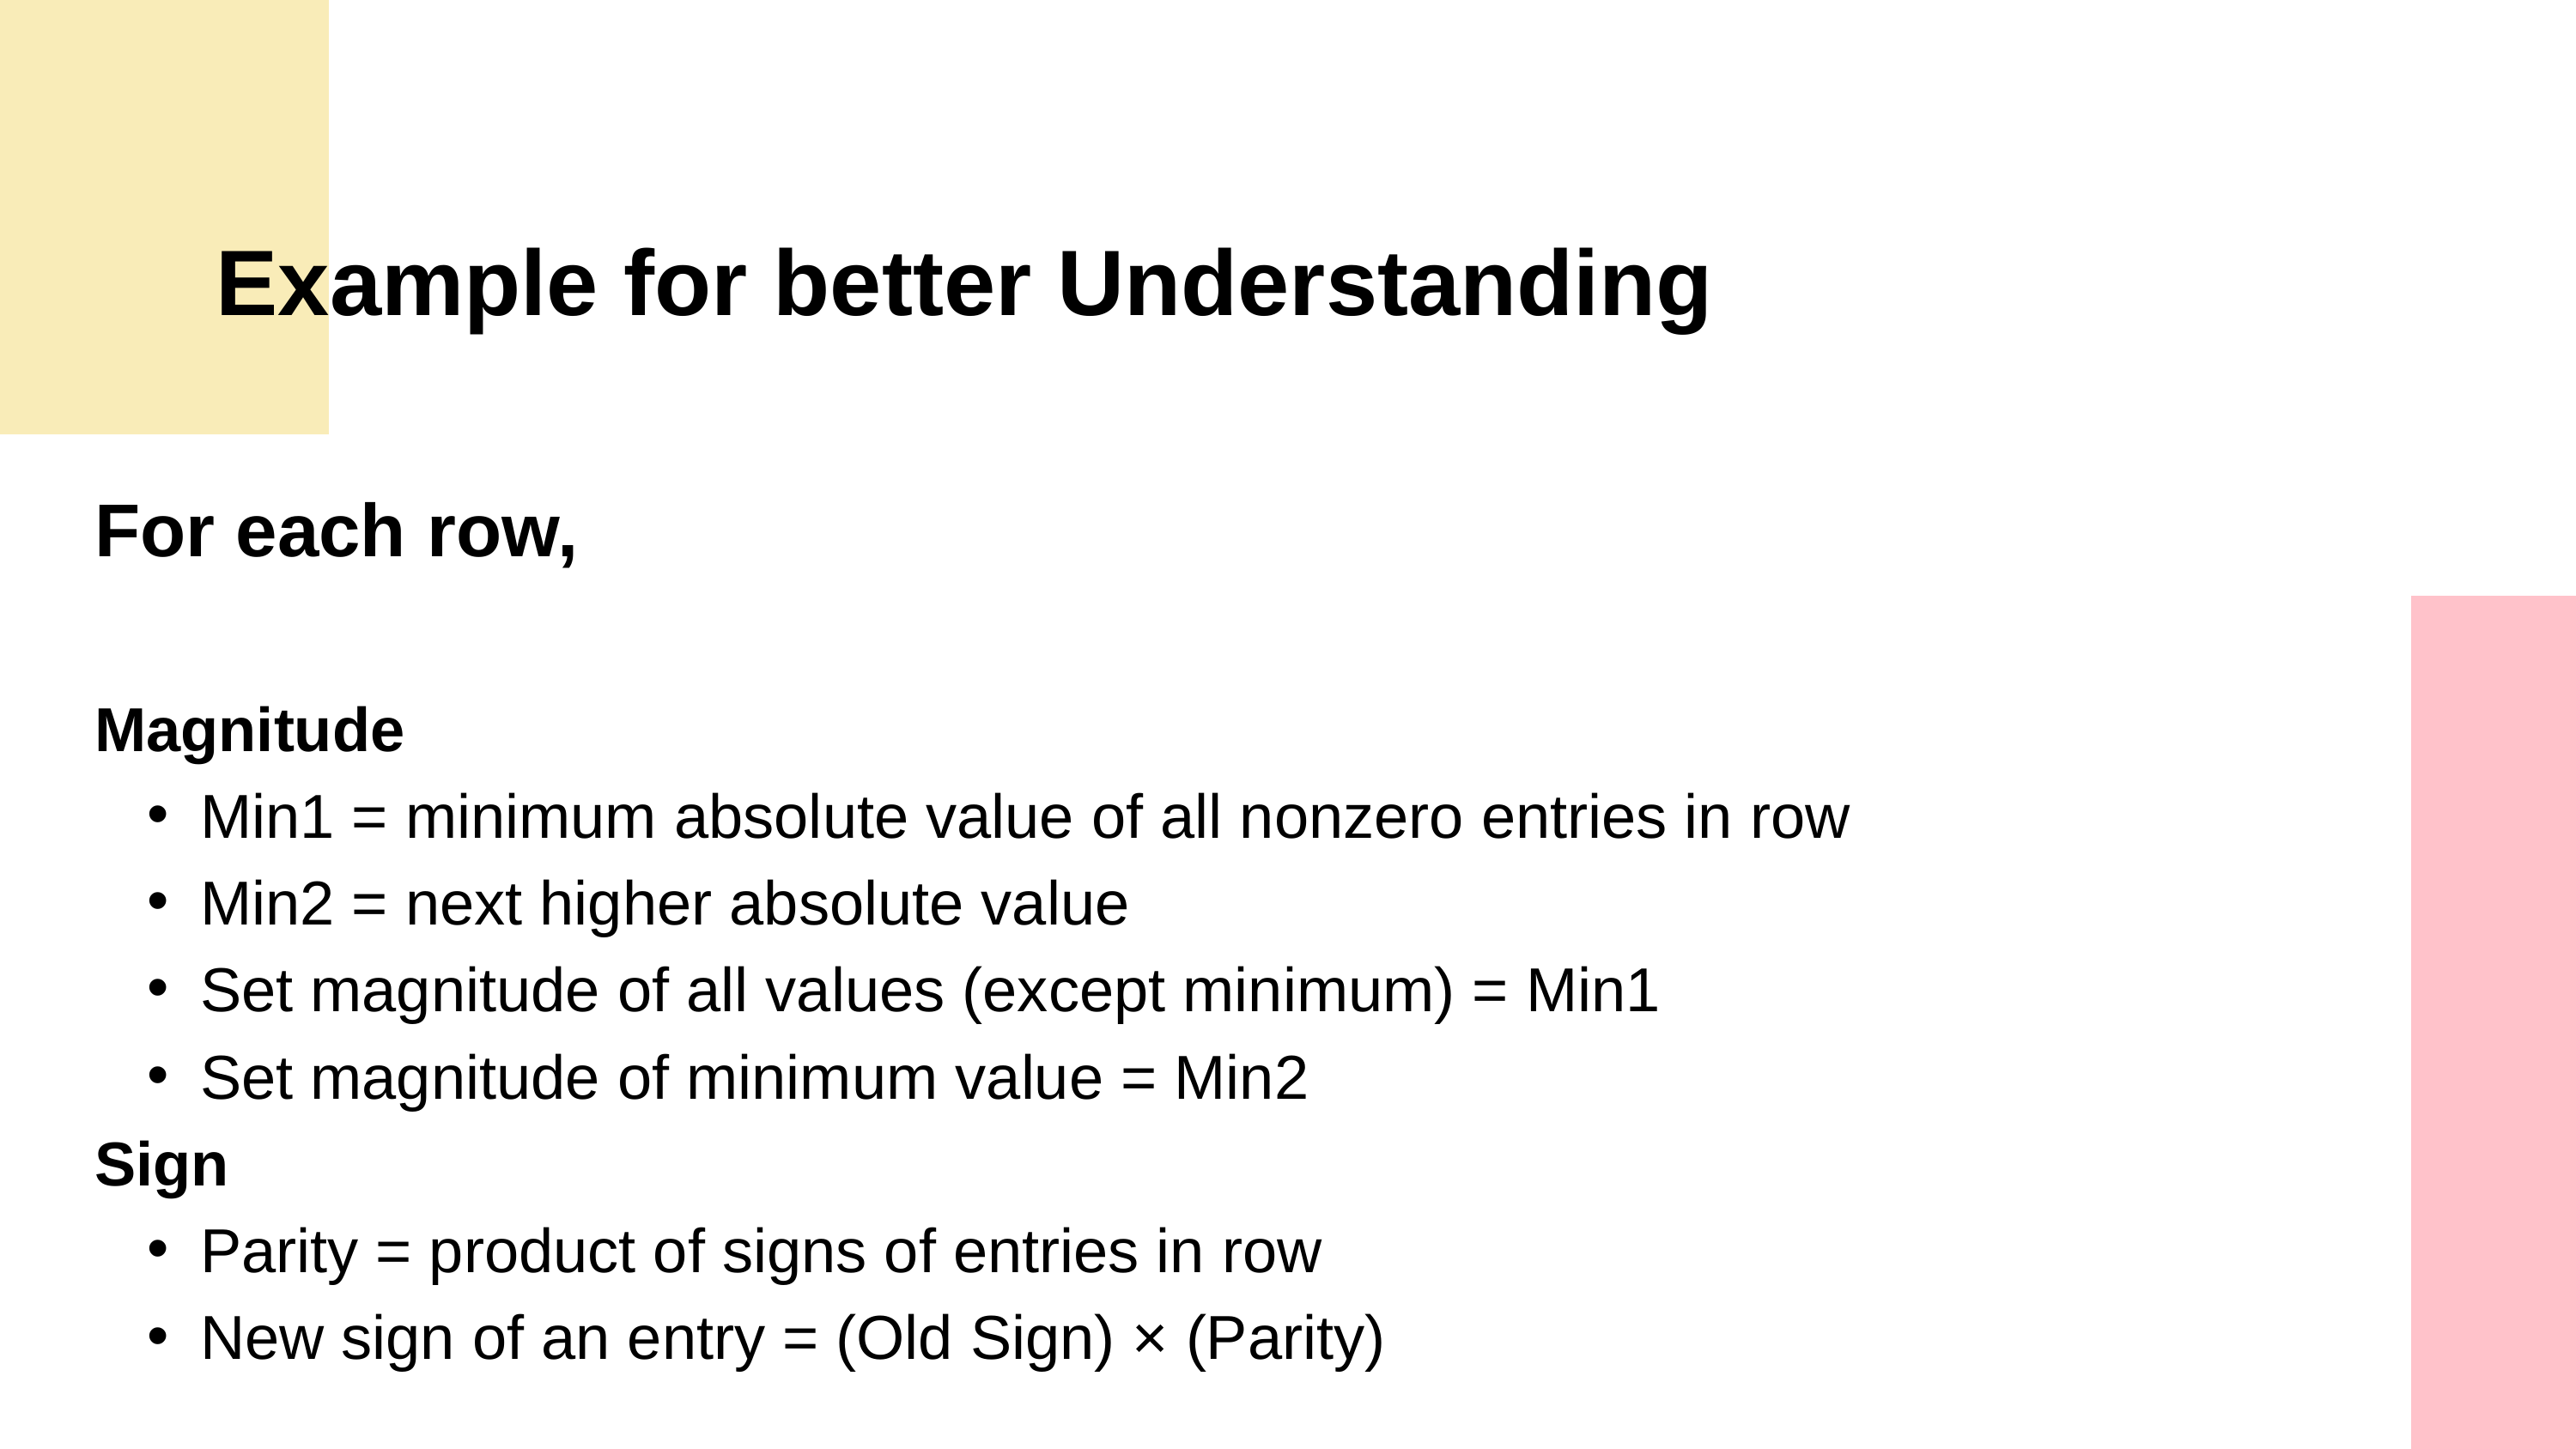

Example for better Understanding
For each row,

Magnitude
Min1 = minimum absolute value of all nonzero entries in row
Min2 = next higher absolute value
Set magnitude of all values (except minimum) = Min1
Set magnitude of minimum value = Min2
Sign
Parity = product of signs of entries in row
New sign of an entry = (Old Sign) × (Parity)